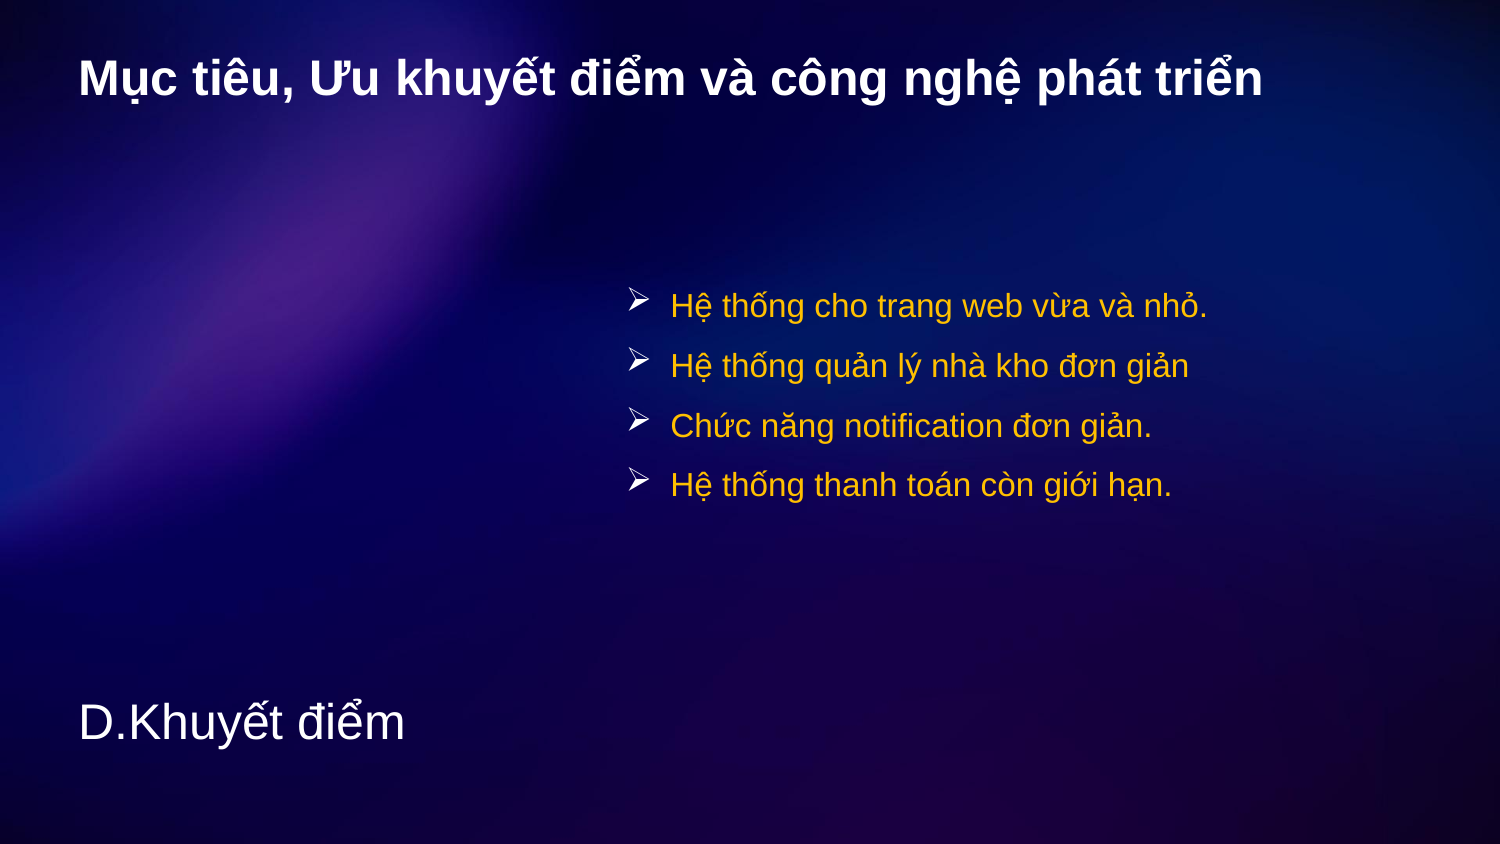

Mục tiêu, Ưu khuyết điểm và công nghệ phát triển
 Hệ thống cho trang web vừa và nhỏ.
 Hệ thống quản lý nhà kho đơn giản
 Chức năng notification đơn giản.
 Hệ thống thanh toán còn giới hạn.
D.Khuyết điểm